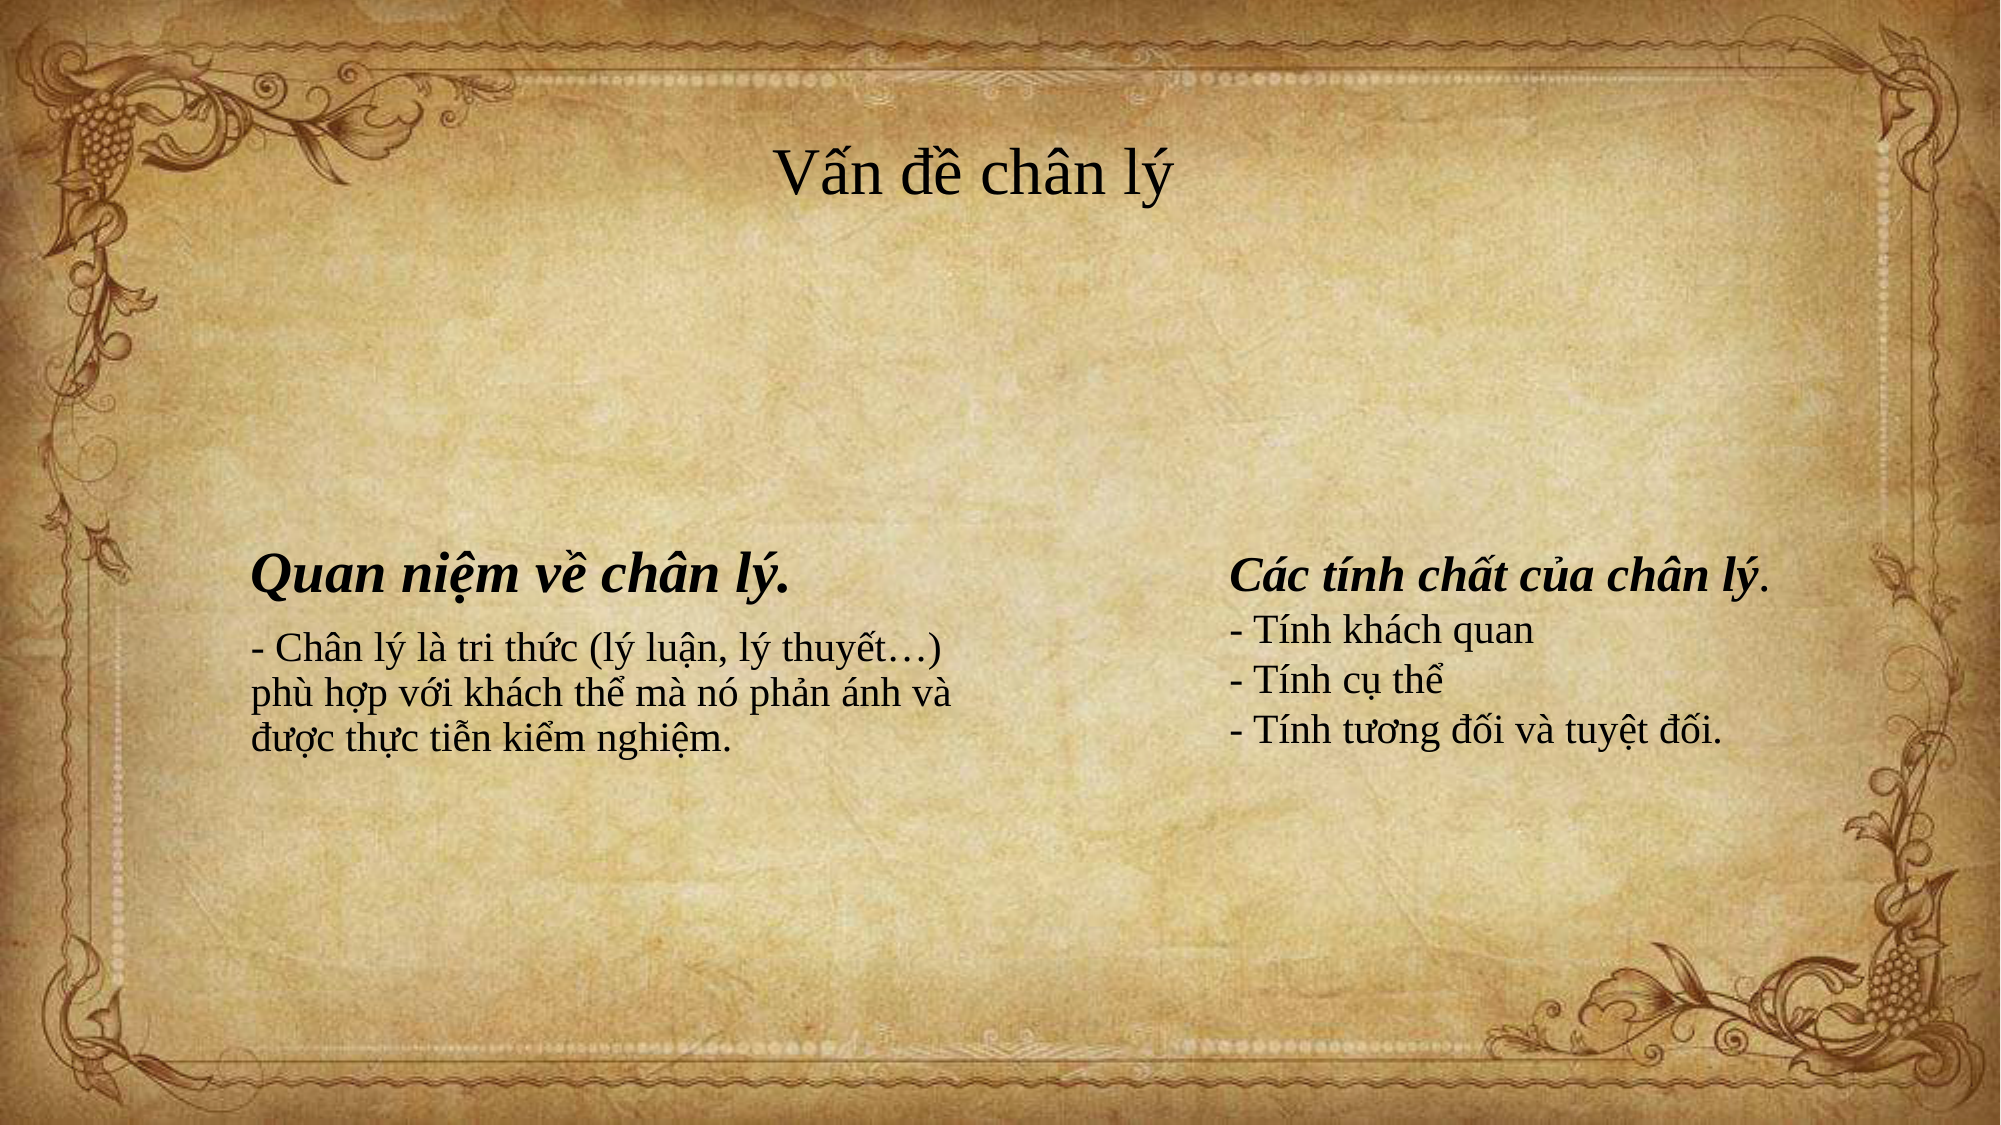

# Vấn đề chân lý
Quan niệm về chân lý.
- Chân lý là tri thức (lý luận, lý thuyết…) phù hợp với khách thể mà nó phản ánh và được thực tiễn kiểm nghiệm.
Các tính chất của chân lý.
- Tính khách quan
- Tính cụ thể
- Tính tương đối và tuyệt đối.